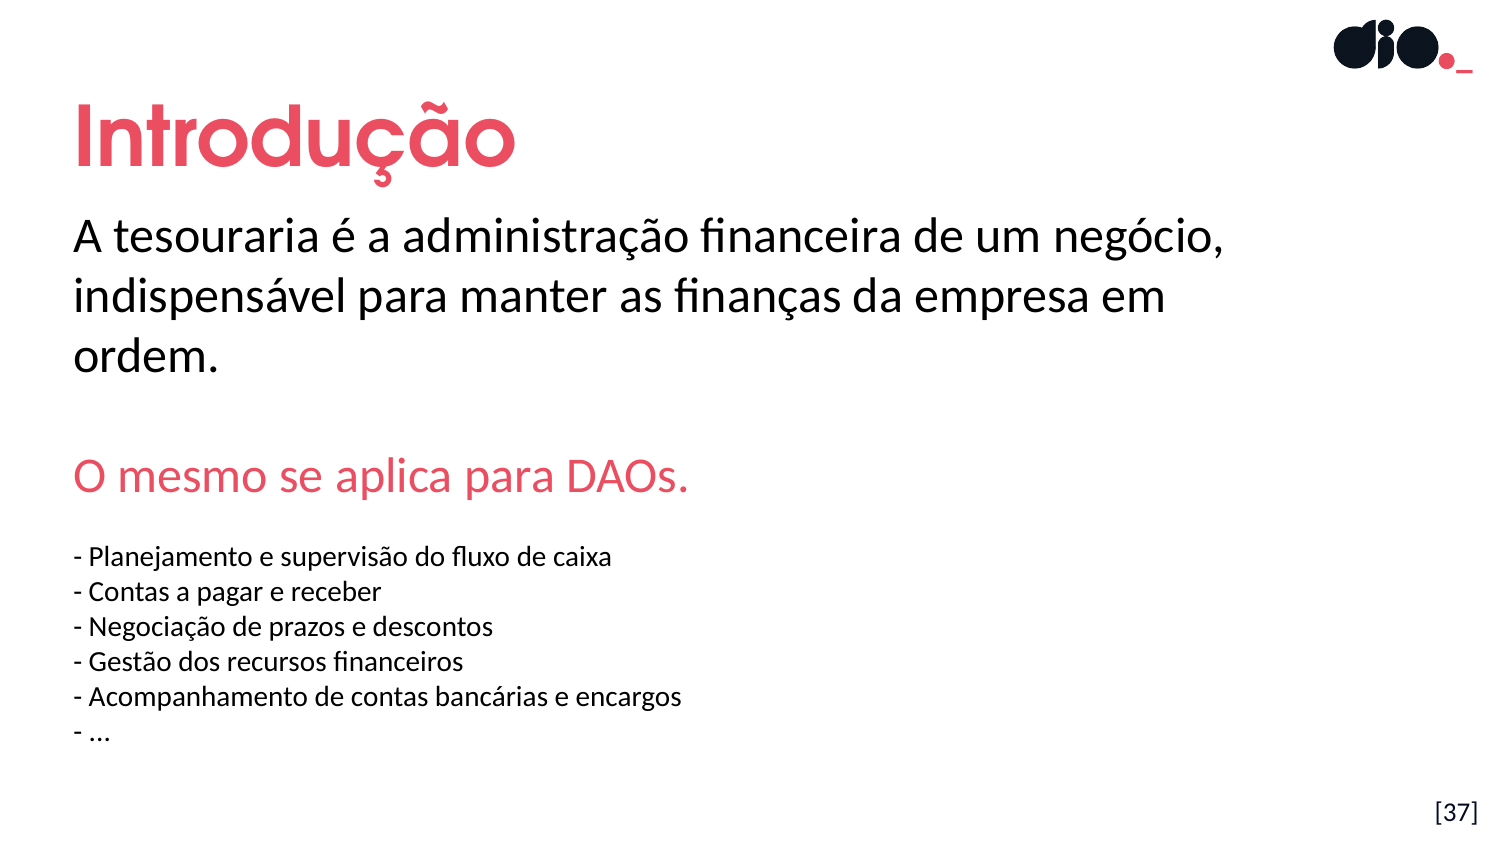

Introdução
A tesouraria é a administração financeira de um negócio, indispensável para manter as finanças da empresa em ordem.

O mesmo se aplica para DAOs.

- Planejamento e supervisão do fluxo de caixa
- Contas a pagar e receber
- Negociação de prazos e descontos
- Gestão dos recursos financeiros
- Acompanhamento de contas bancárias e encargos
- ...
[37]